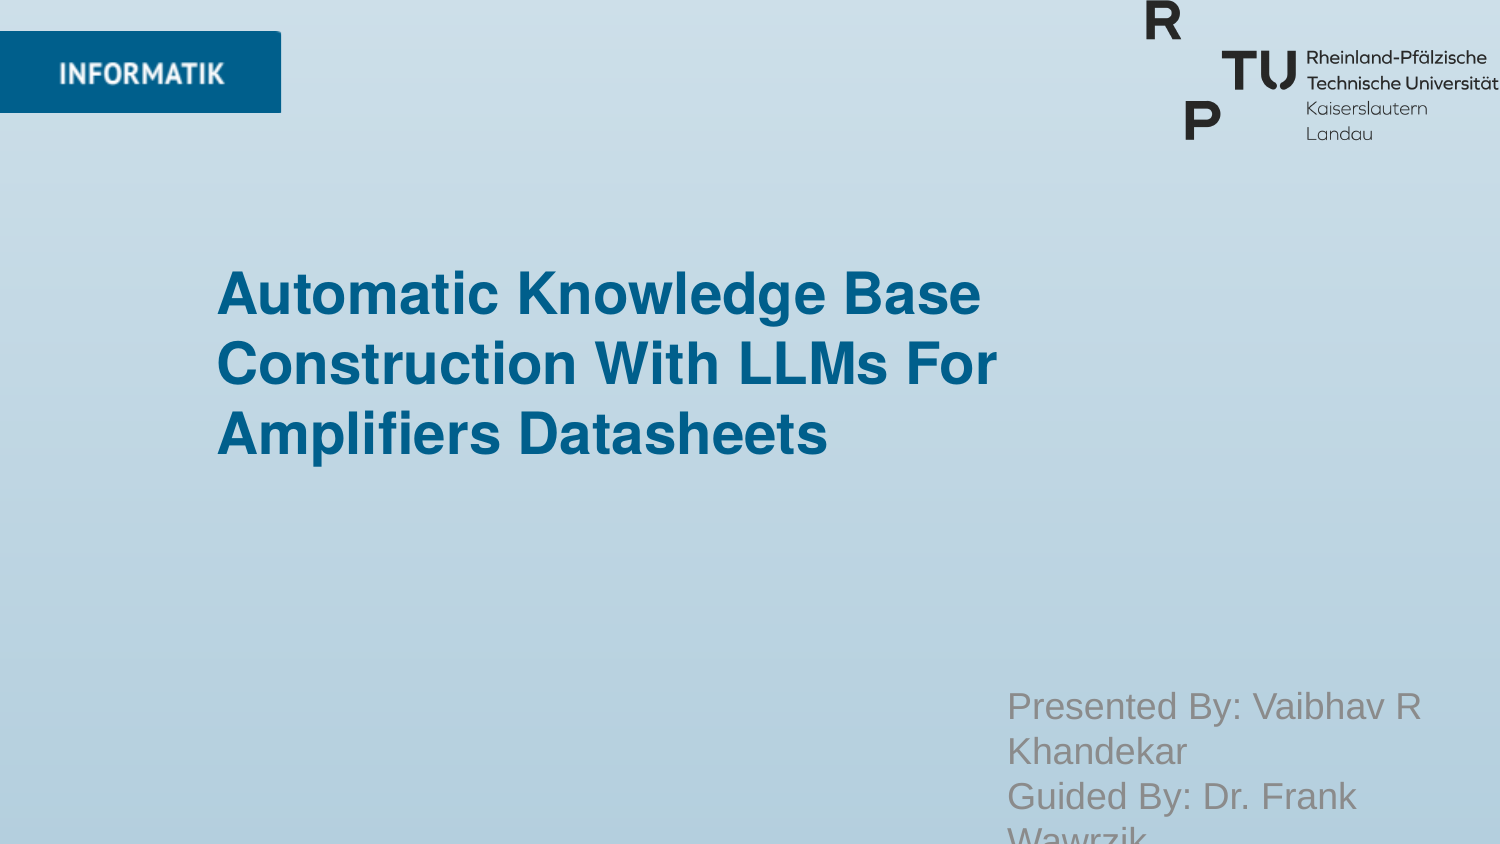

# Automatic Knowledge Base Construction With LLMs For Amplifiers Datasheets
Presented By: Vaibhav R Khandekar
Guided By: Dr. Frank Wawrzik